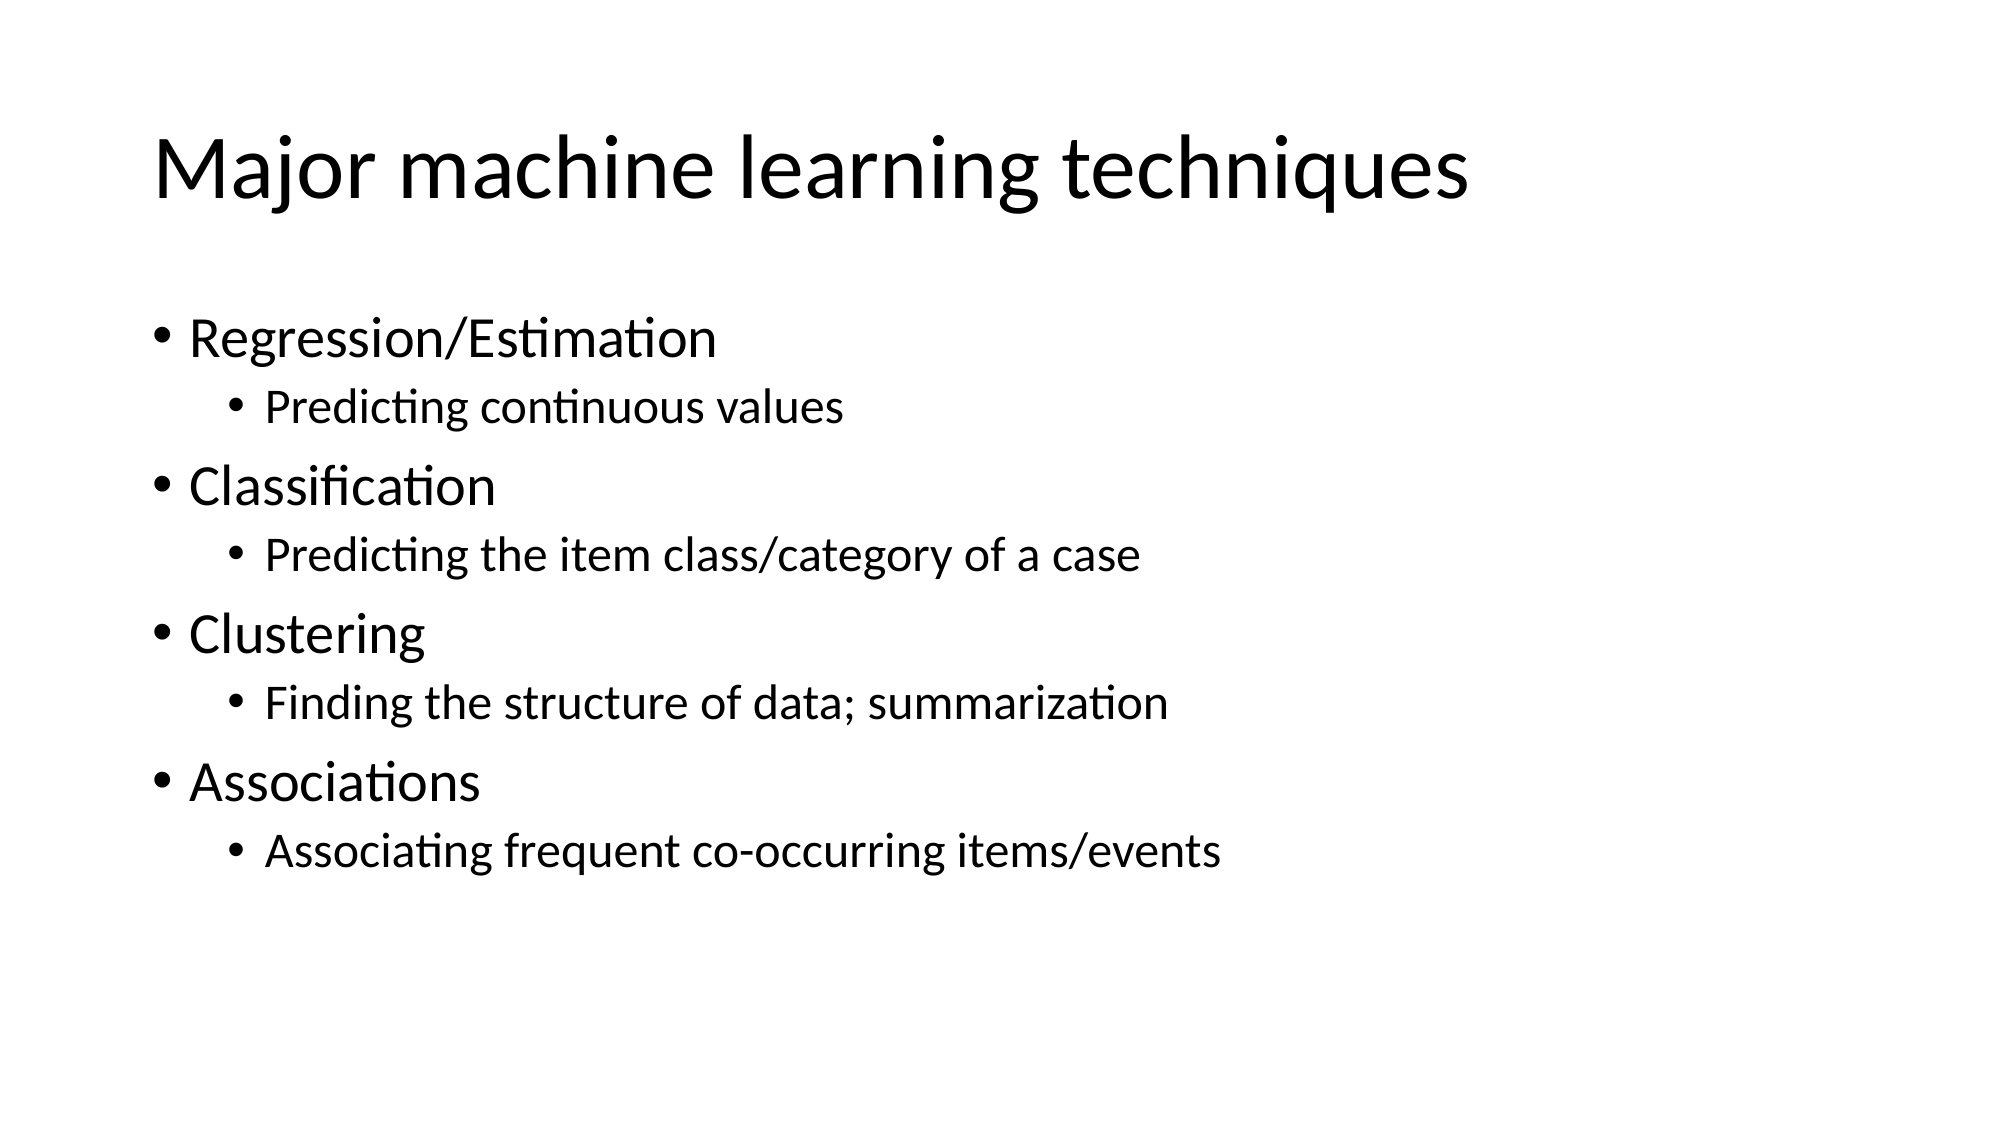

# Major machine learning techniques
Regression/Estimation
Predicting continuous values
Classification
Predicting the item class/category of a case
Clustering
Finding the structure of data; summarization
Associations
Associating frequent co-occurring items/events